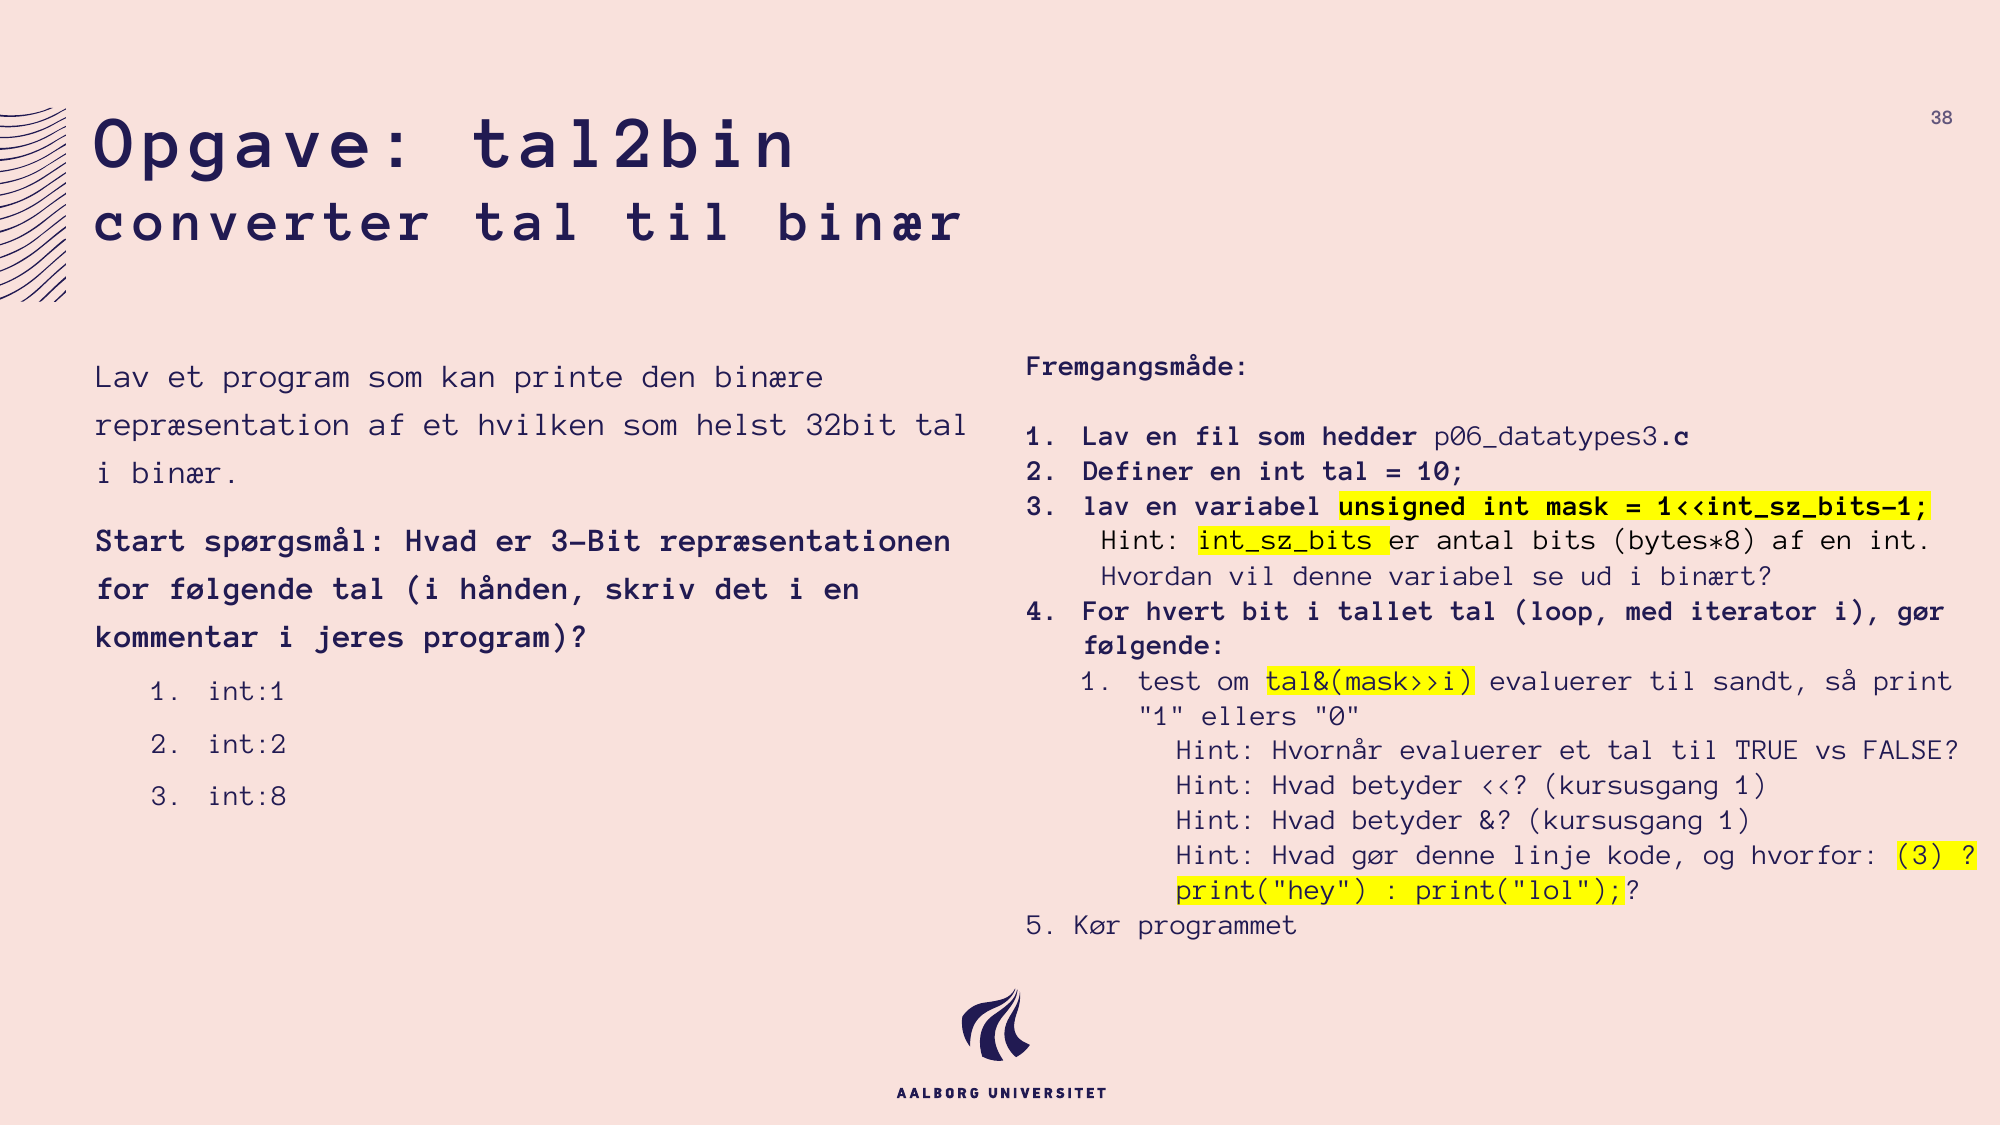

# Opgave: tal2bin converter tal til binær
38
Lav et program som kan printe den binære repræsentation af et hvilken som helst 32bit tal i binær.
Start spørgsmål: Hvad er 3-Bit repræsentationen for følgende tal (i hånden, skriv det i en kommentar i jeres program)?
int:1
int:2
int:8

Fremgangsmåde:

Lav en fil som hedder p06_datatypes3.c
Definer en int tal = 10;
lav en variabel unsigned int mask = 1<<int_sz_bits-1;
Hint: int_sz_bits er antal bits (bytes*8) af en int.
Hvordan vil denne variabel se ud i binært?
For hvert bit i tallet tal (loop, med iterator i), gør følgende:
test om tal&(mask>>i) evaluerer til sandt, så print "1" ellers "0"
Hint: Hvornår evaluerer et tal til TRUE vs FALSE?
Hint: Hvad betyder <<? (kursusgang 1)
Hint: Hvad betyder &? (kursusgang 1)
Hint: Hvad gør denne linje kode, og hvorfor: (3) ? print("hey") : print("lol");?
5. Kør programmet